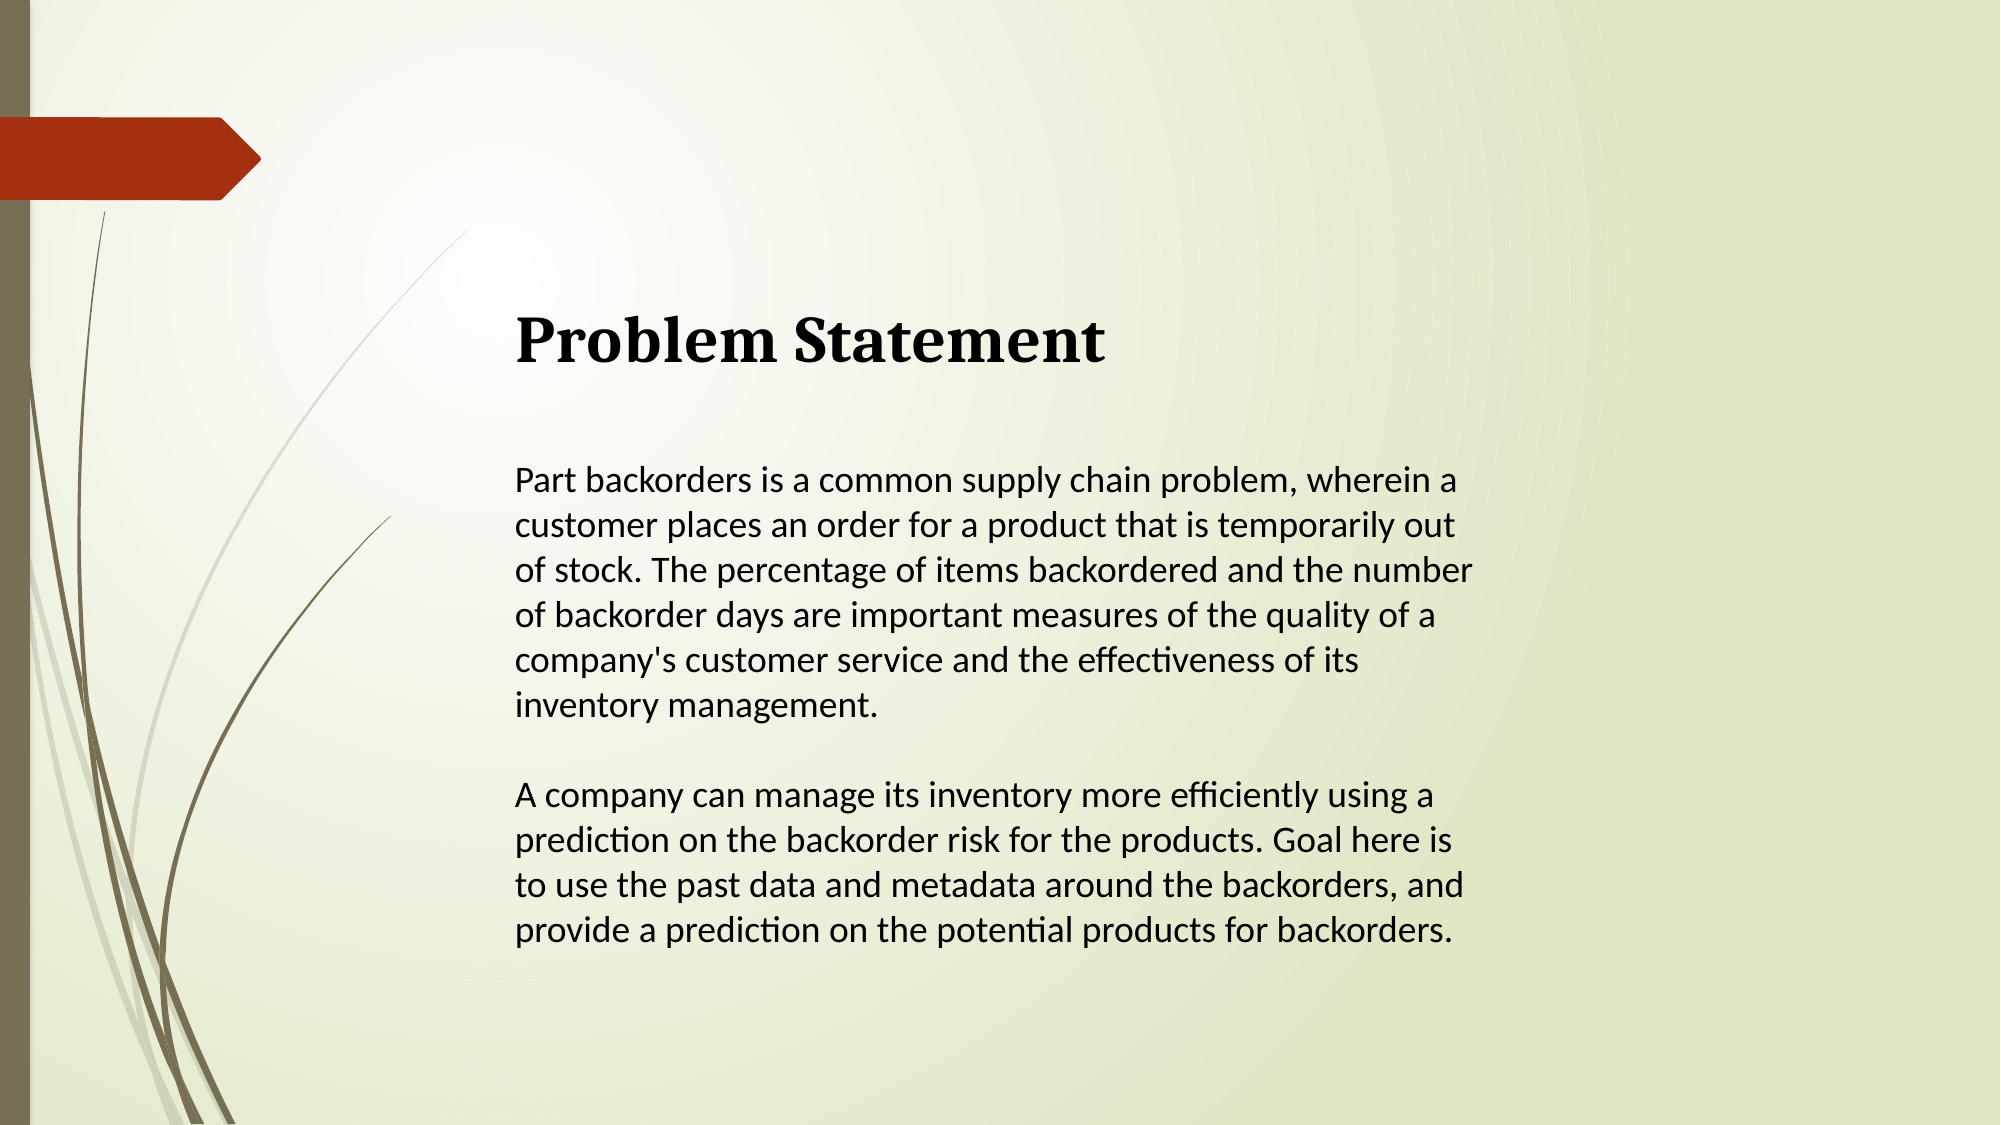

Problem Statement

Part backorders is a common supply chain problem, wherein a customer places an order for a product that is temporarily out of stock. The percentage of items backordered and the number of backorder days are important measures of the quality of a company's customer service and the effectiveness of its inventory management.

A company can manage its inventory more efficiently using a prediction on the backorder risk for the products. Goal here is to use the past data and metadata around the backorders, and provide a prediction on the potential products for backorders.